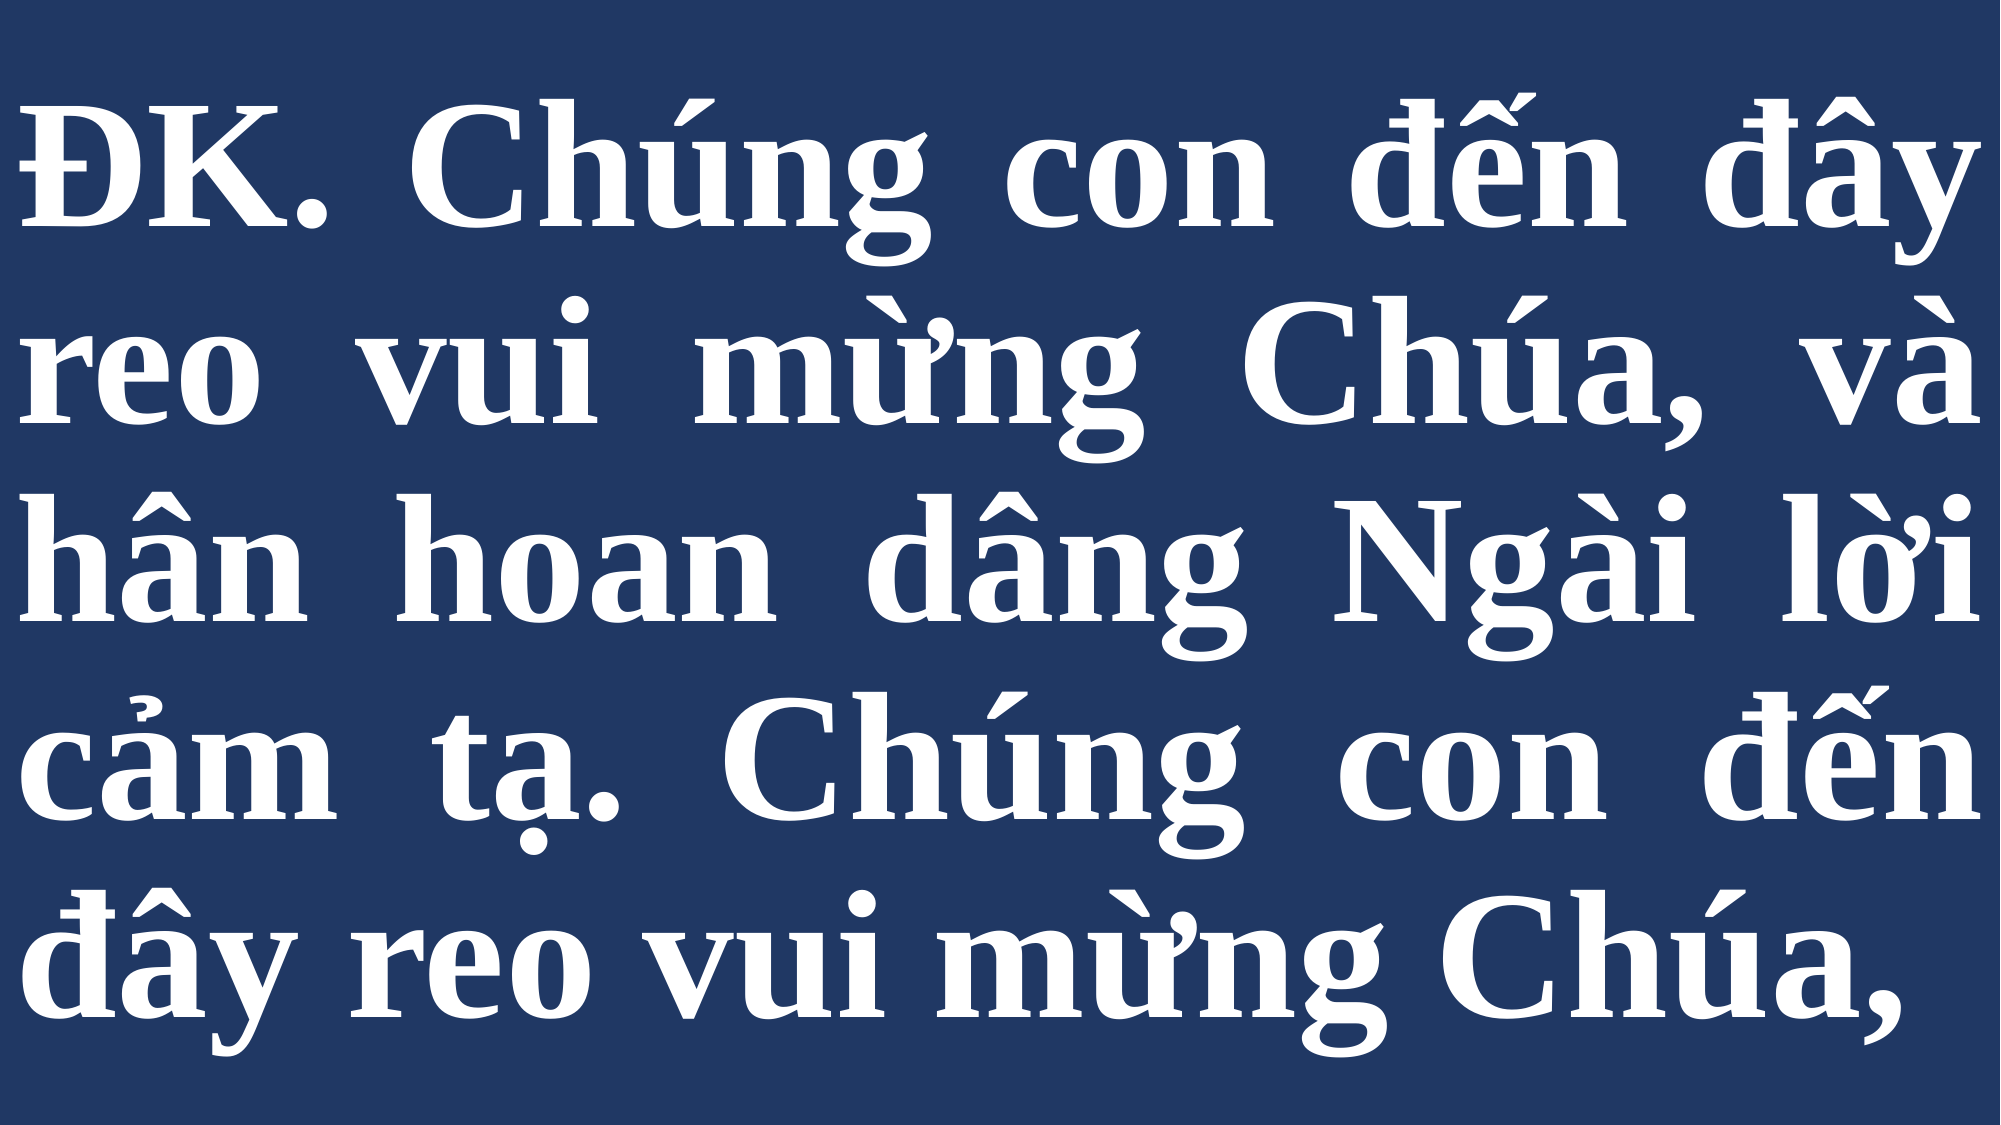

# ĐK. Chúng con đến đây reo vui mừng Chúa, và hân hoan dâng Ngài lời cảm tạ. Chúng con đến đây reo vui mừng Chúa,